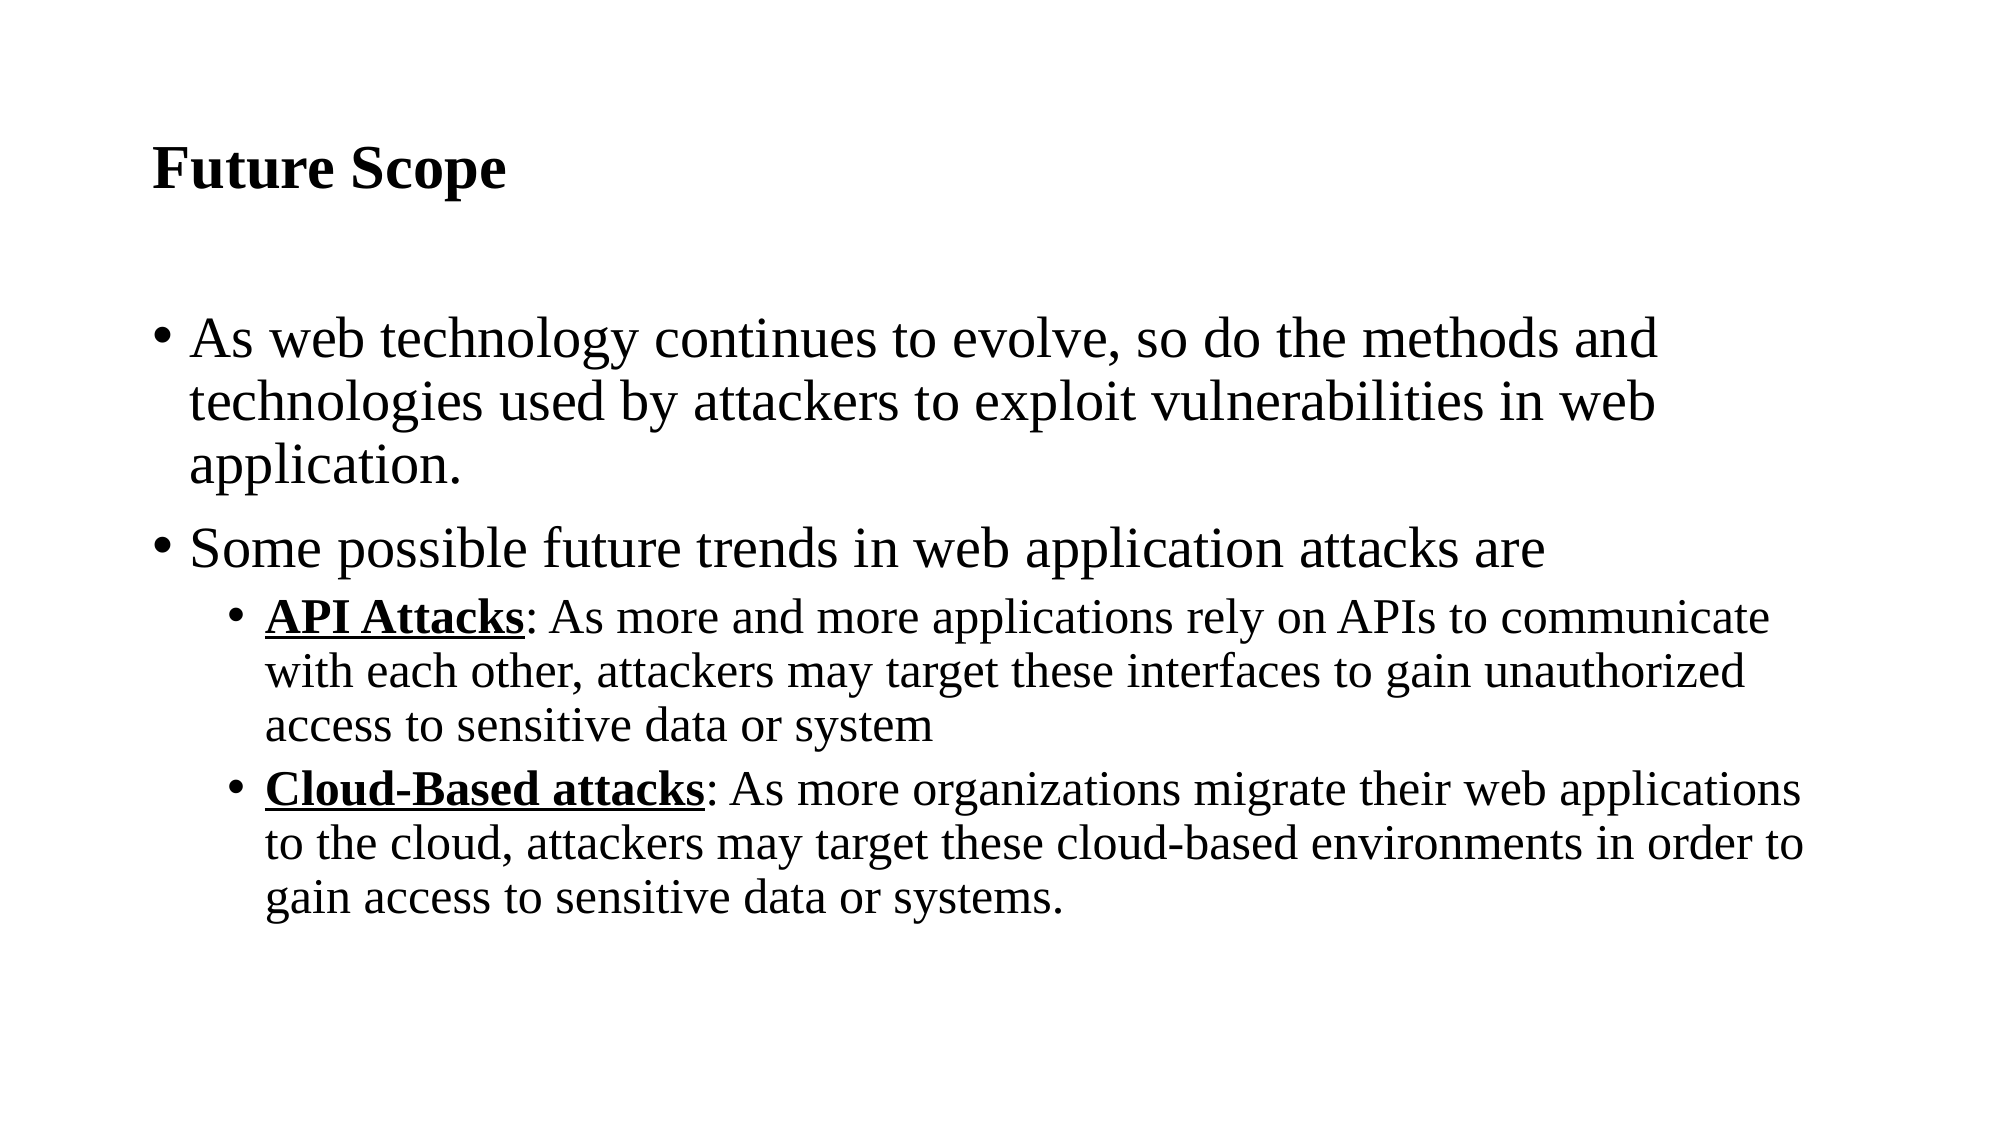

# Future Scope
As web technology continues to evolve, so do the methods and technologies used by attackers to exploit vulnerabilities in web application.
Some possible future trends in web application attacks are
API Attacks: As more and more applications rely on APIs to communicate with each other, attackers may target these interfaces to gain unauthorized access to sensitive data or system
Cloud-Based attacks: As more organizations migrate their web applications to the cloud, attackers may target these cloud-based environments in order to gain access to sensitive data or systems.